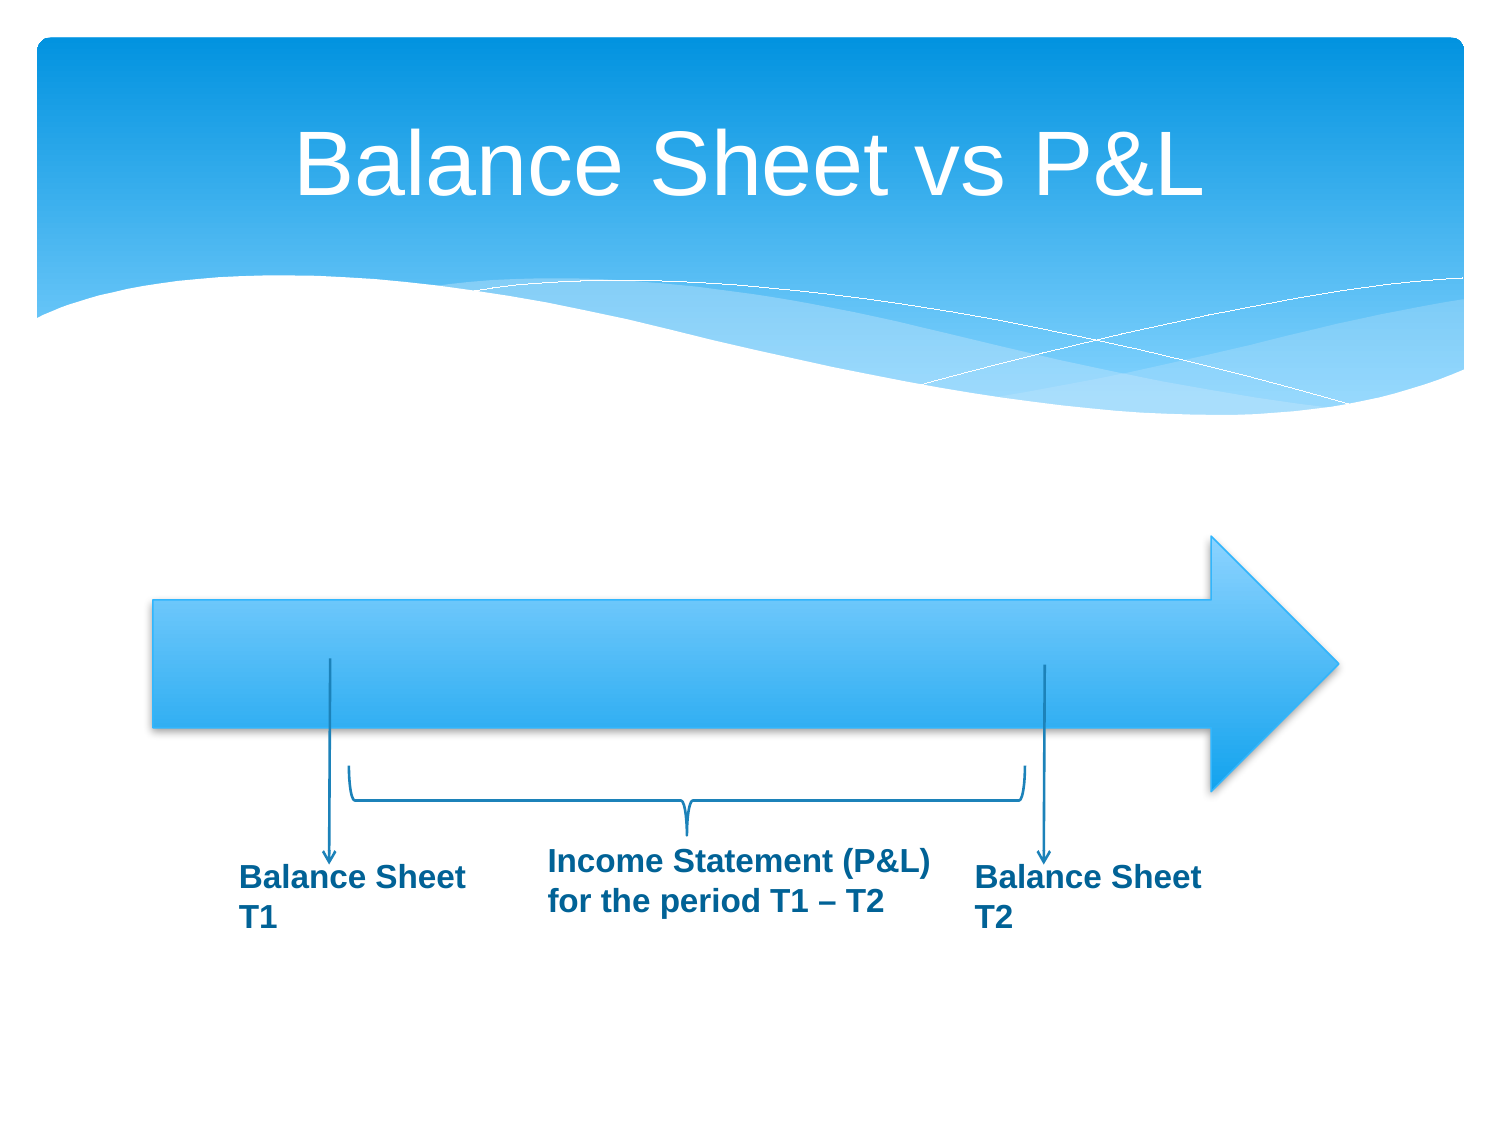

# Balance Sheet vs P&L

	Income Statement (P&L) for the period T1 – T2

	Balance Sheet T1

	Balance Sheet T2